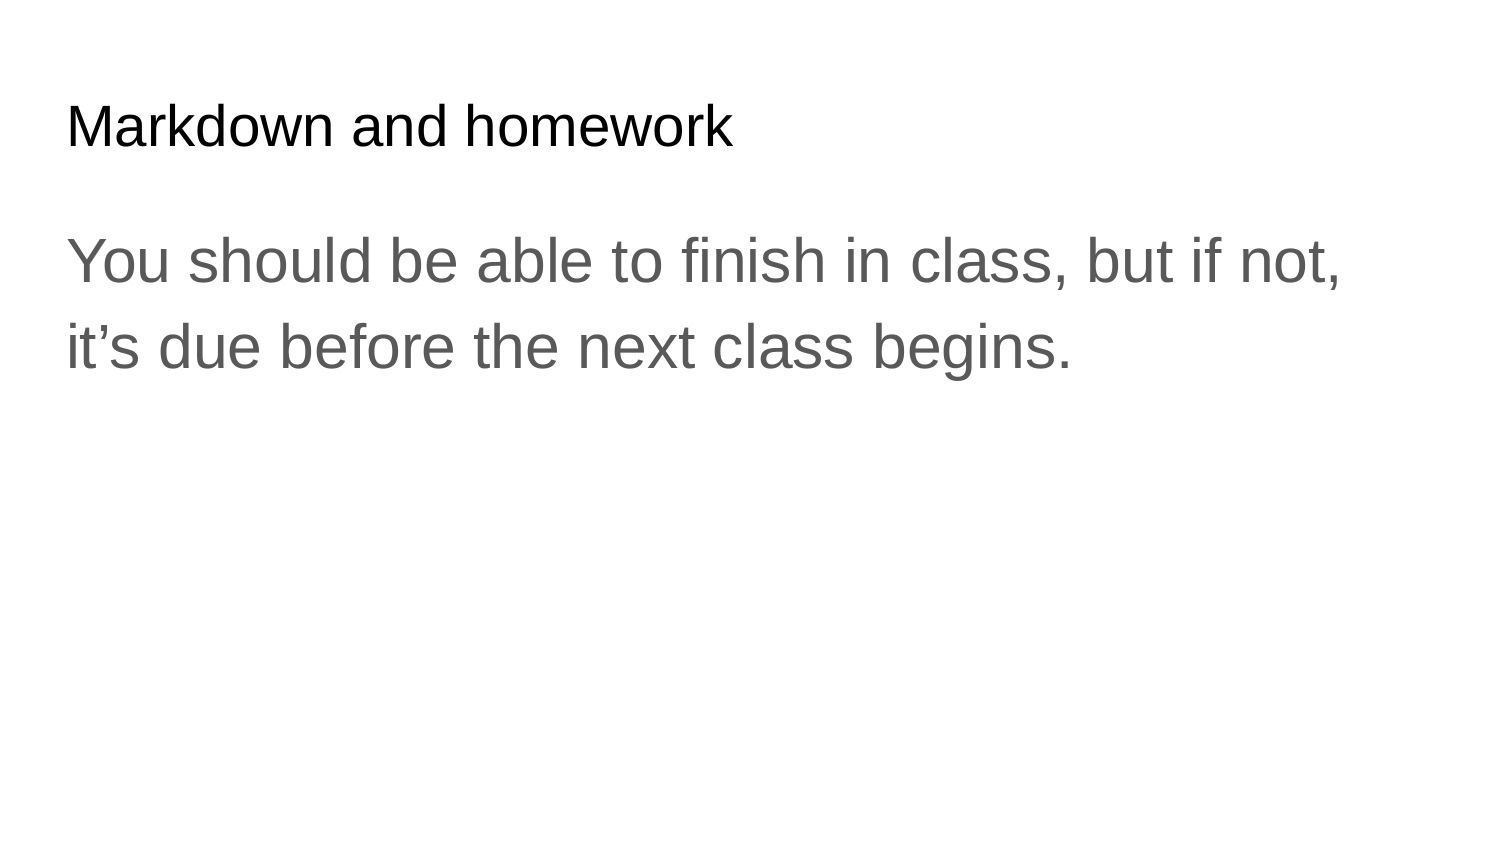

# Markdown and homework
You should be able to finish in class, but if not, it’s due before the next class begins.